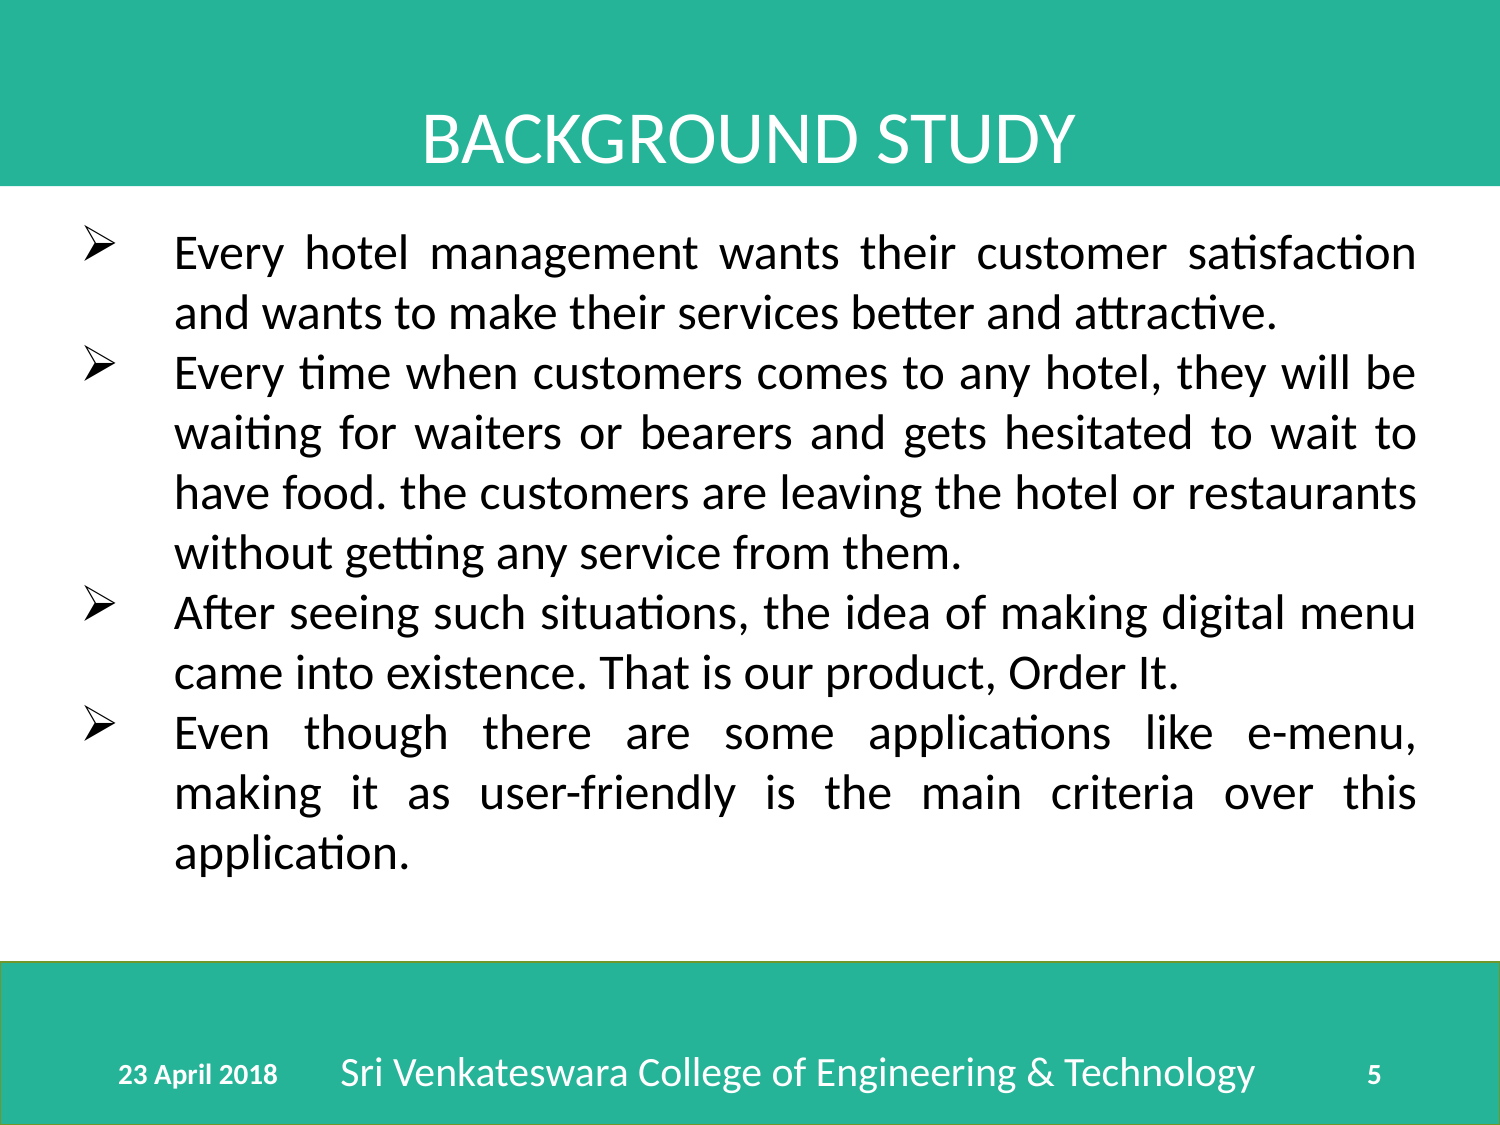

BACKGROUND STUDY
Every hotel management wants their customer satisfaction and wants to make their services better and attractive.
Every time when customers comes to any hotel, they will be waiting for waiters or bearers and gets hesitated to wait to have food. the customers are leaving the hotel or restaurants without getting any service from them.
After seeing such situations, the idea of making digital menu came into existence. That is our product, Order It.
Even though there are some applications like e-menu, making it as user-friendly is the main criteria over this application.

Sri Venkateswara College of Engineering & Technology
23 April 2018
5